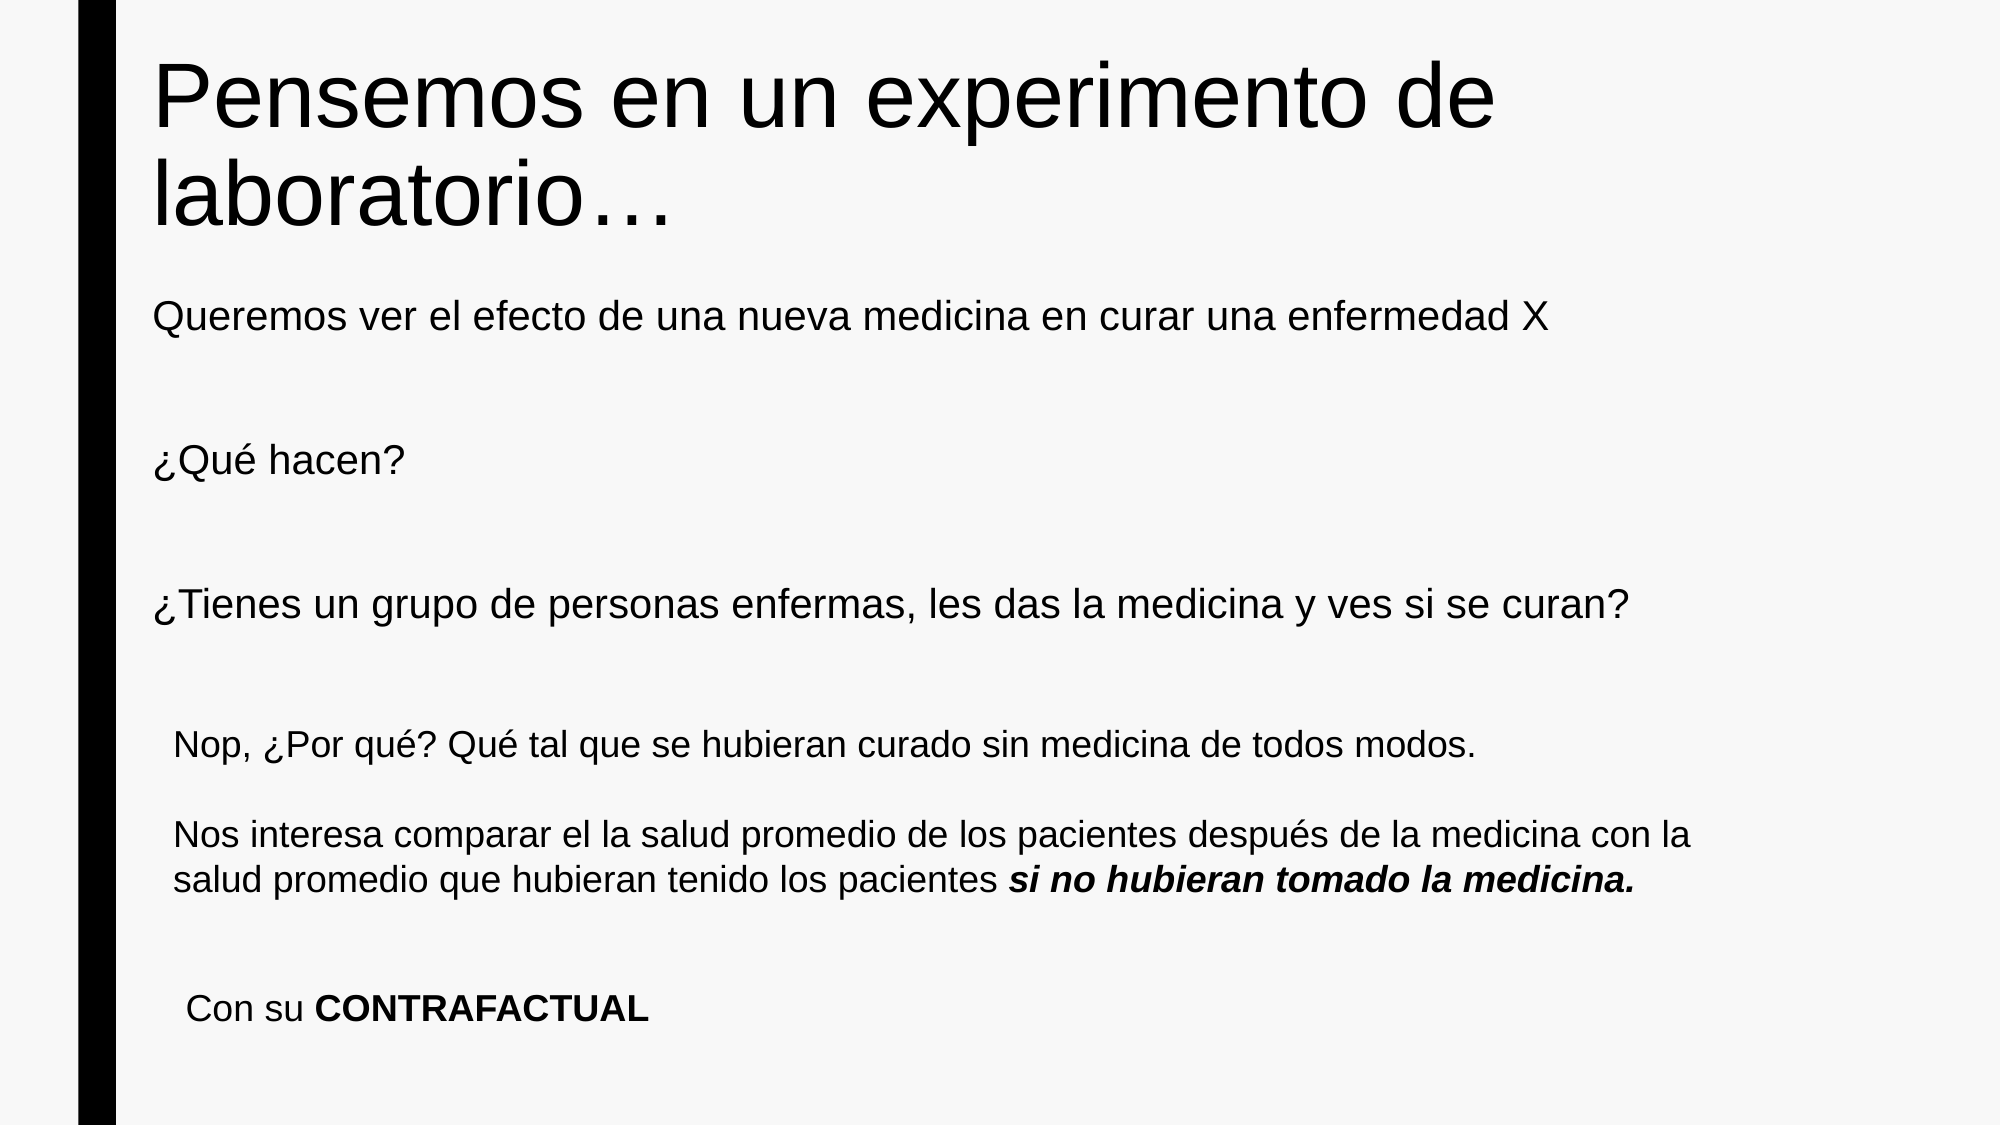

# Pensemos en un experimento de laboratorio…
Queremos ver el efecto de una nueva medicina en curar una enfermedad X

¿Qué hacen?

¿Tienes un grupo de personas enfermas, les das la medicina y ves si se curan?

Nop, ¿Por qué? Qué tal que se hubieran curado sin medicina de todos modos.

Nos interesa comparar el la salud promedio de los pacientes después de la medicina con la salud promedio que hubieran tenido los pacientes si no hubieran tomado la medicina.

Con su CONTRAFACTUAL